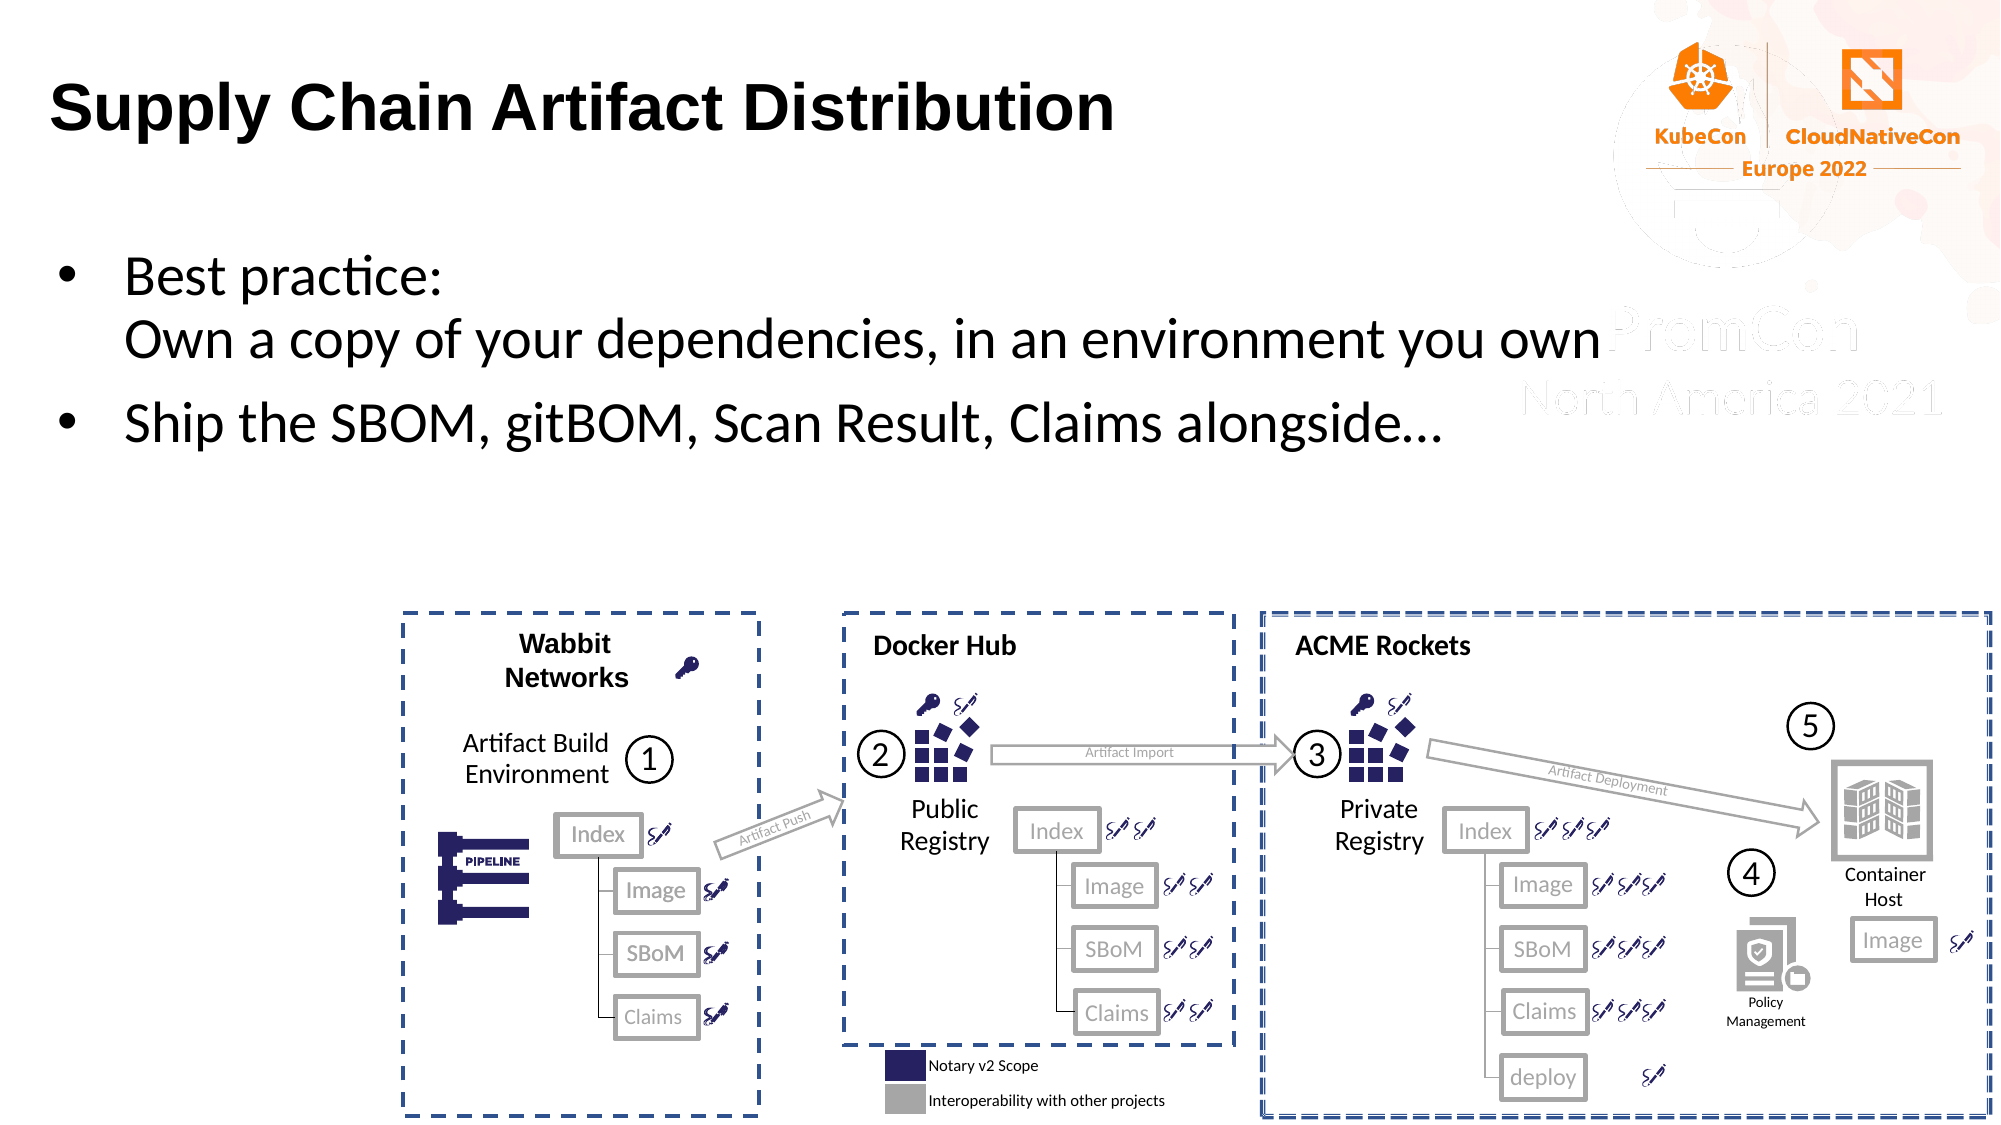

# Supply Chain Artifact Distribution
Best practice:
Own a copy of your dependencies, in an environment you own
Ship the SBOM, gitBOM, Scan Result, Claims alongside…

Wabbit
Docker Hub
ACME Rockets
Networks

5

Artifact Build

2
3
1

Artifact Import

Environment

Artifact Deployment

Public
Private

Index
Index

Artifact Push
Index
Index

Registry
Registry

4

Container

Image
Image

Image
Image

Host

Image

SBoM
SBoM

SBoM
SBoM

Policy
Claims
Claims

Claims

Management
Notary v2 Scope

deploy

Interoperability with other projects